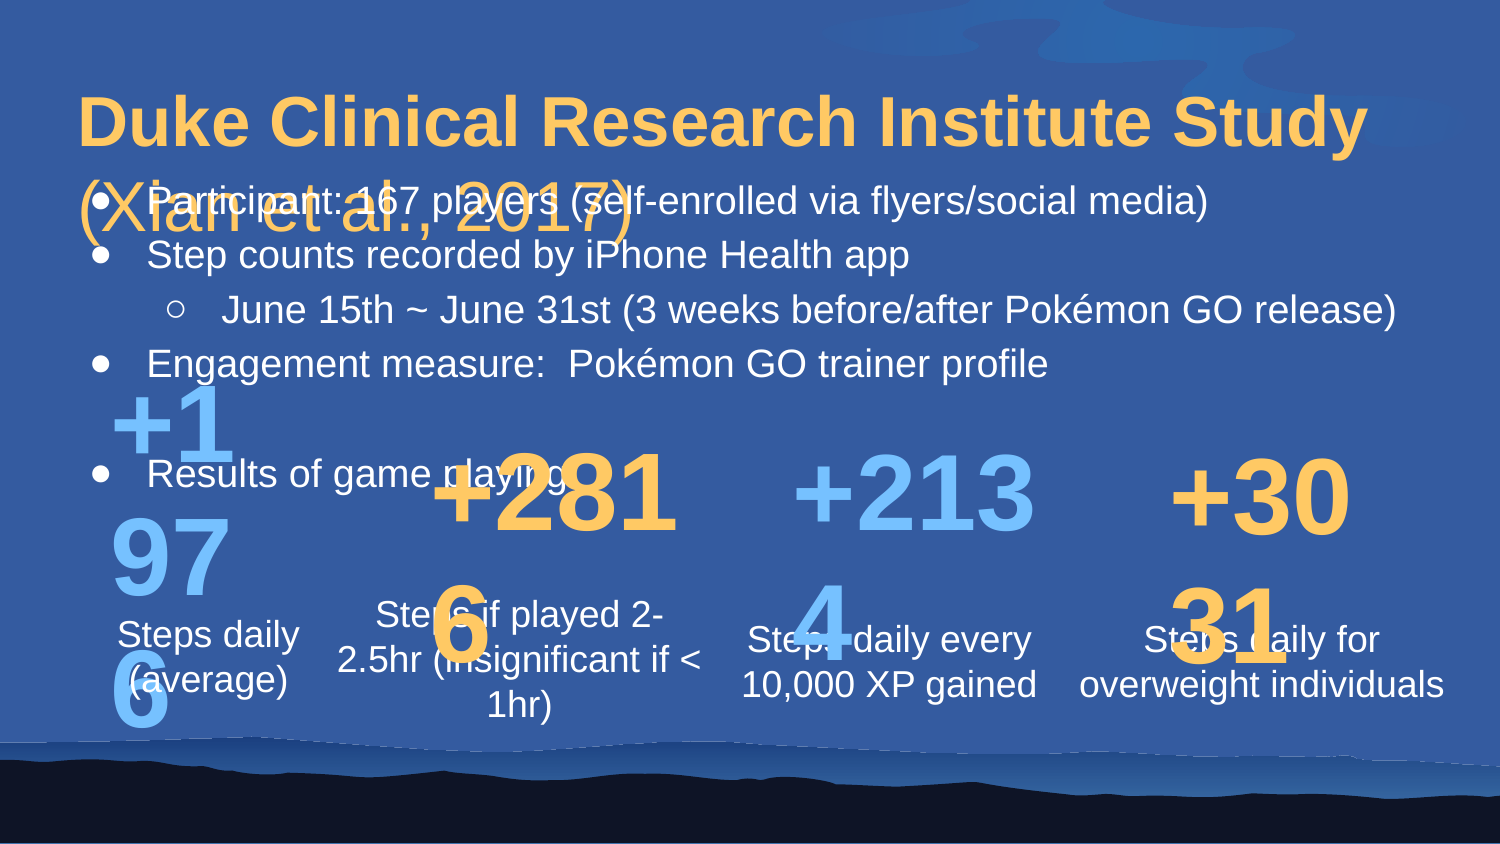

# Duke Clinical Research Institute Study (Xian et al., 2017)
Participant: 167 players (self-enrolled via flyers/social media)
Step counts recorded by iPhone Health app
June 15th ~ June 31st (3 weeks before/after Pokémon GO release)
Engagement measure:  Pokémon GO trainer profile

Results of game playing:
+1976
+2134
+2816
+3031
Steps daily
(average)
Steps daily for overweight individuals
Steps if played 2-2.5hr (insignificant if < 1hr)
Steps daily every 10,000 XP gained